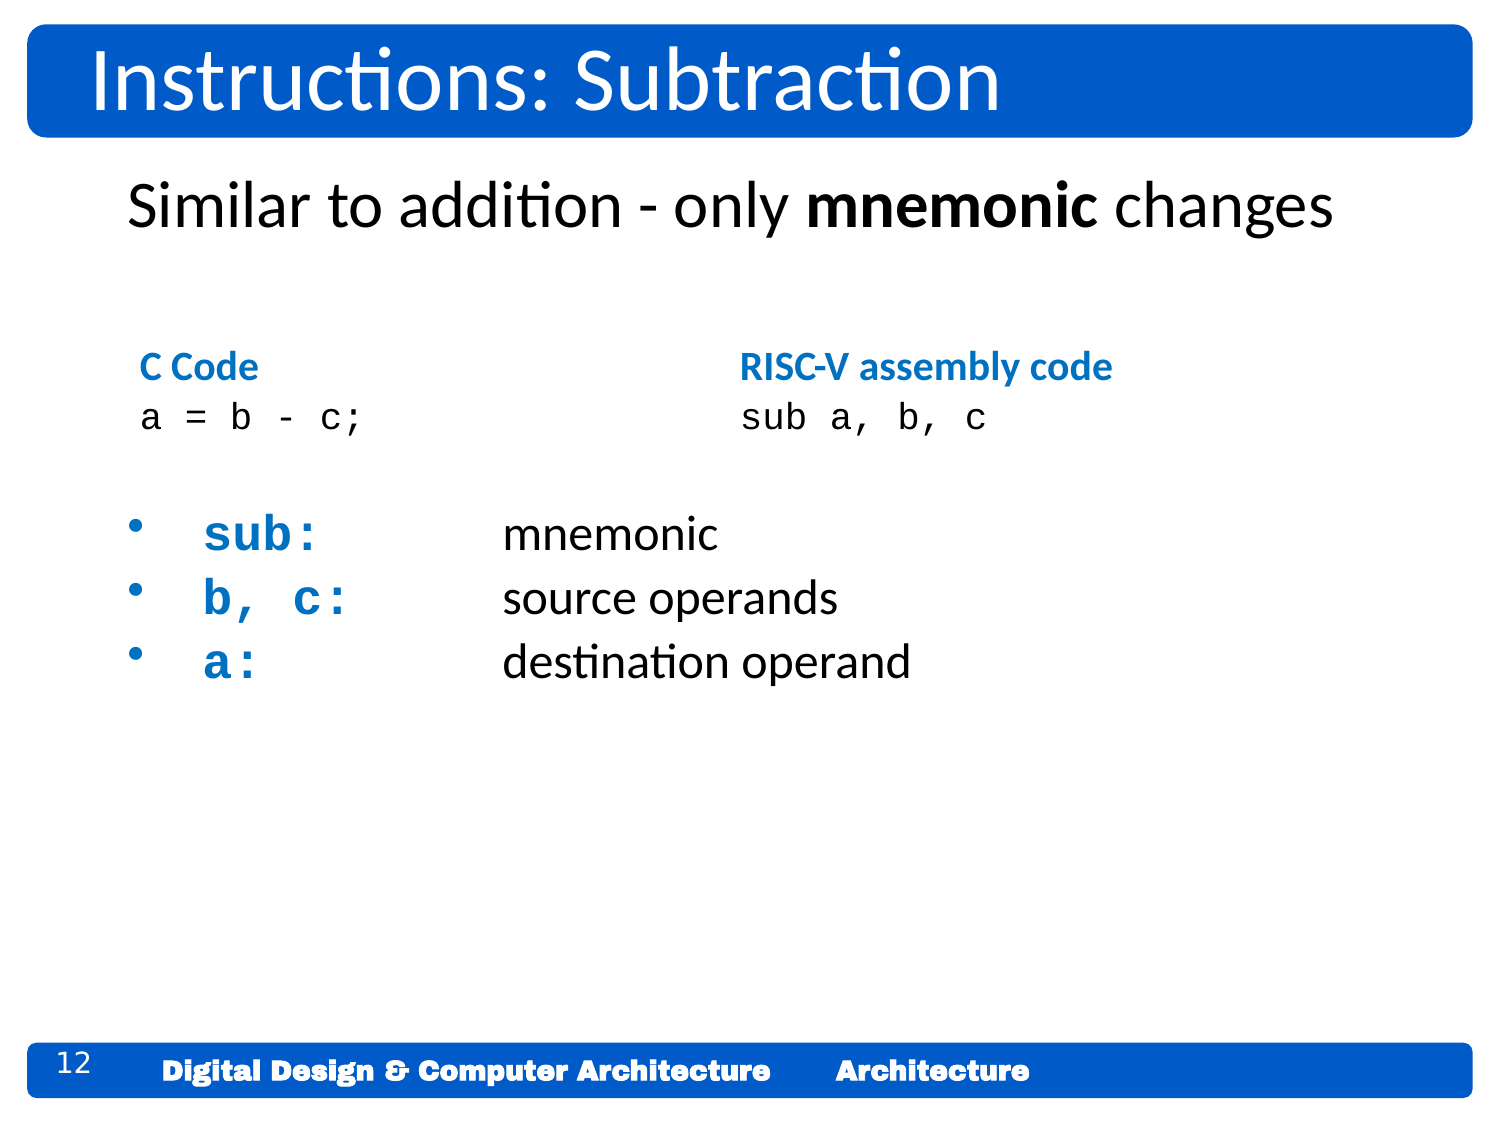

Instructions: Subtraction
Similar to addition - only mnemonic changes

sub: 	mnemonic
b, c: 	source operands
a:	  	destination operand

C Code
a = b - c;
RISC-V assembly code
sub a, b, c
12